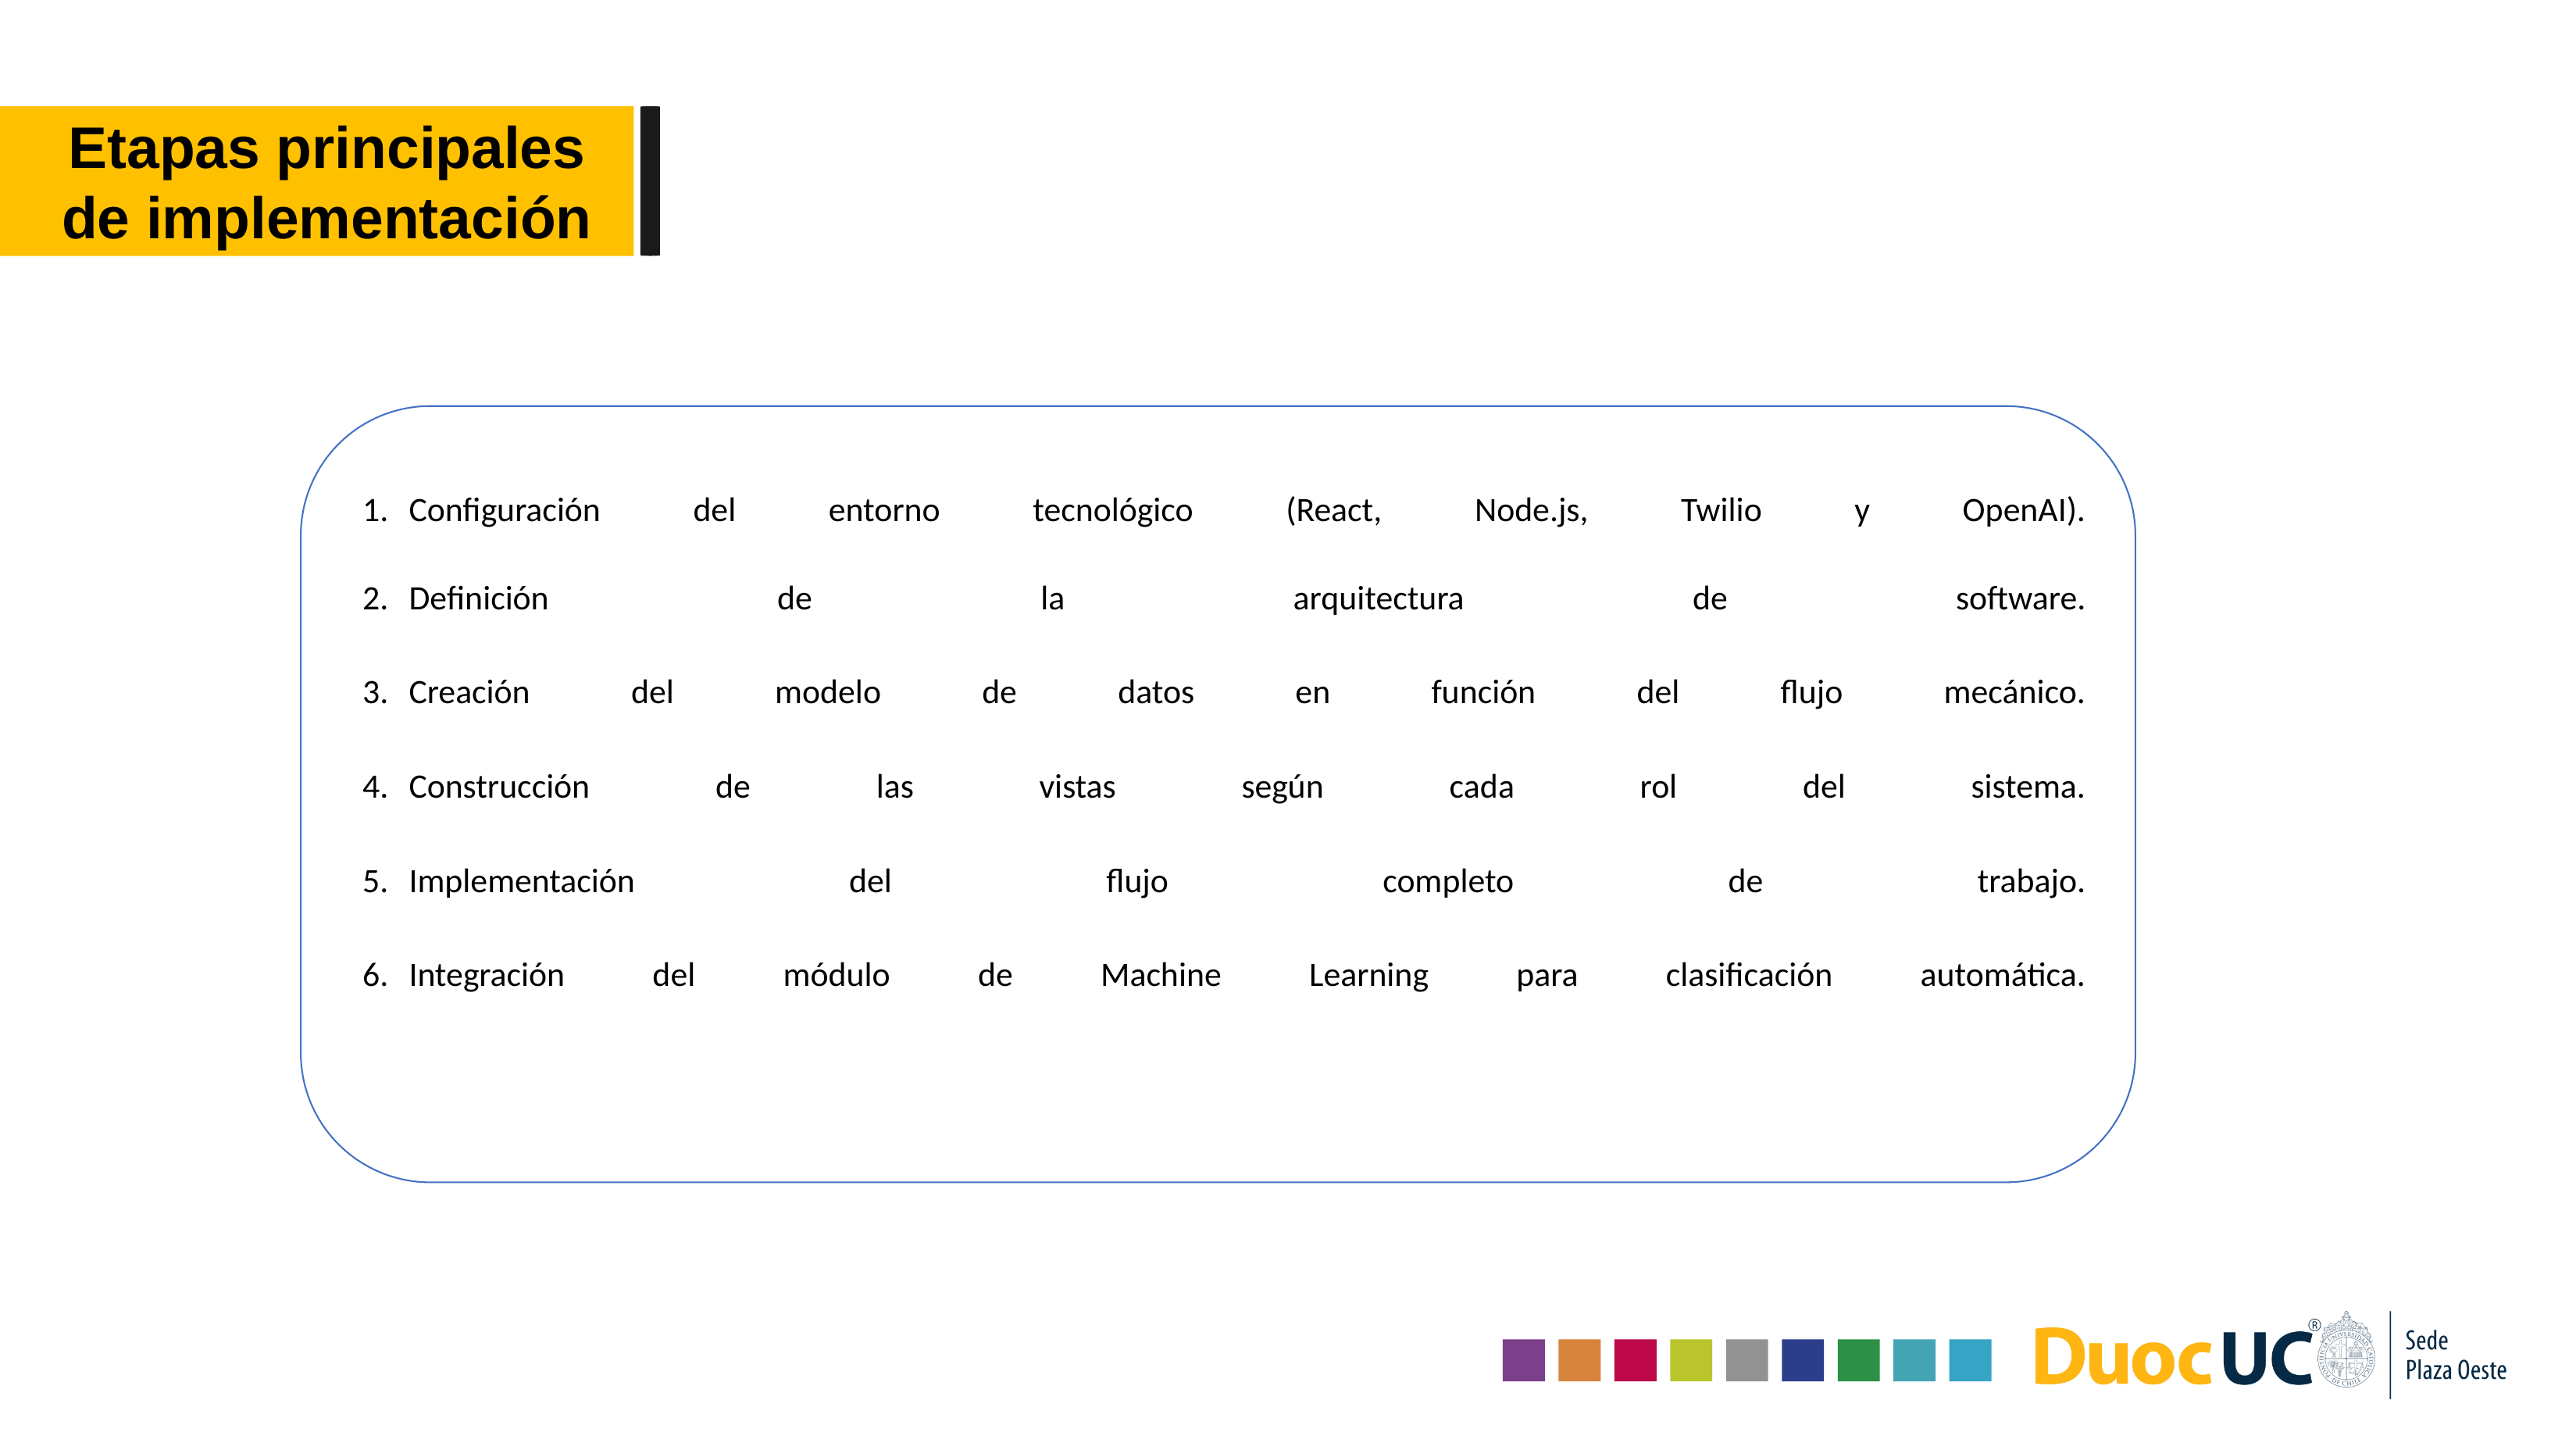

Etapas principales de implementación
Configuración del entorno tecnológico (React, Node.js, Twilio y OpenAI).
Definición de la arquitectura de software.
Creación del modelo de datos en función del flujo mecánico.
Construcción de las vistas según cada rol del sistema.
Implementación del flujo completo de trabajo.
Integración del módulo de Machine Learning para clasificación automática.